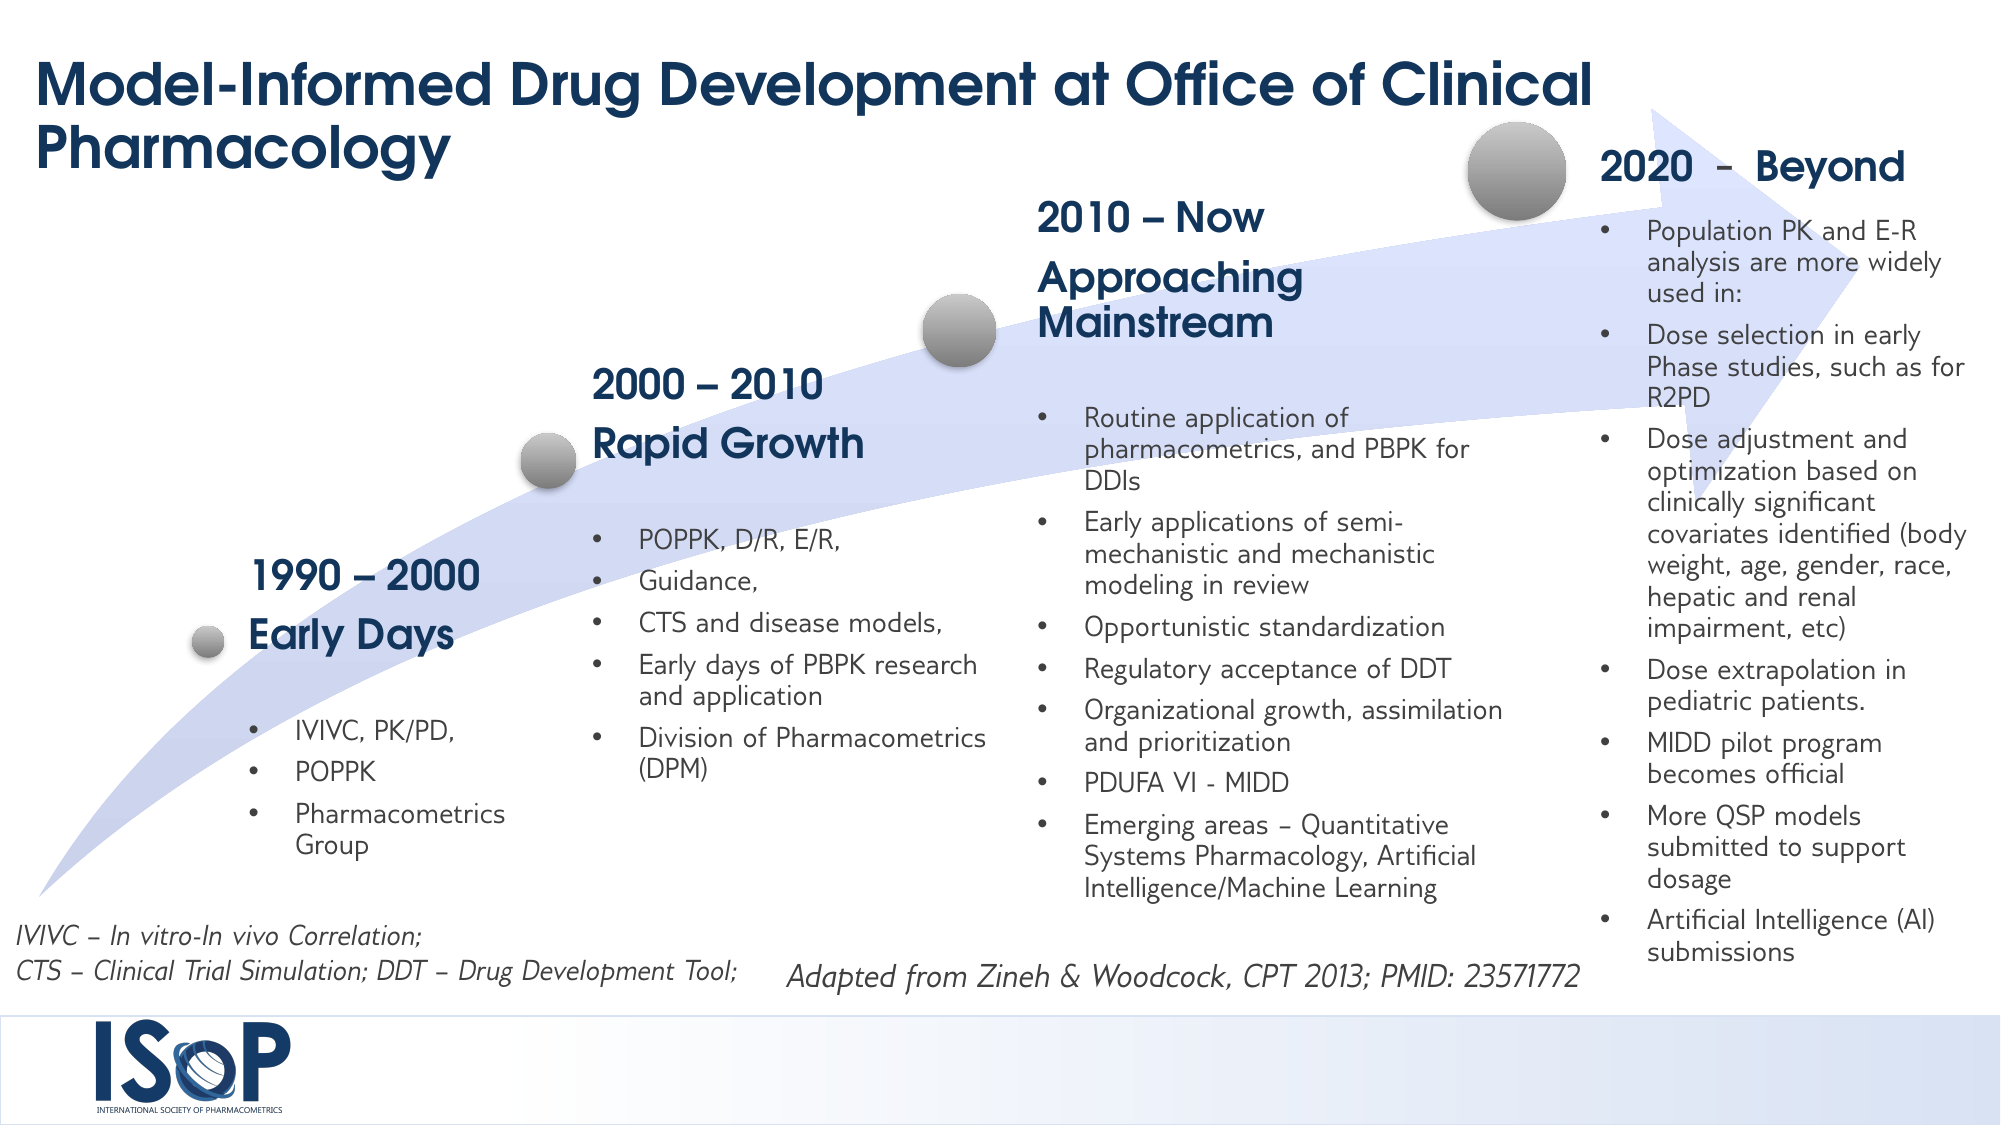

# Model-Informed Drug Development at Office of Clinical Pharmacology

2020 - Beyond
Population PK and E-R analysis are more widely used in:
Dose selection in early Phase studies, such as for R2PD
Dose adjustment and optimization based on clinically significant covariates identified (body weight, age, gender, race, hepatic and renal impairment, etc)
Dose extrapolation in pediatric patients.
MIDD pilot program becomes official
More QSP models submitted to support dosage
Artificial Intelligence (AI) submissions

2010 – Now
Approaching Mainstream

Routine application of pharmacometrics, and PBPK for DDIs
Early applications of semi-mechanistic and mechanistic modeling in review
Opportunistic standardization
Regulatory acceptance of DDT
Organizational growth, assimilation and prioritization
PDUFA VI - MIDD
Emerging areas – Quantitative Systems Pharmacology, Artificial Intelligence/Machine Learning

2000 – 2010
Rapid Growth

POPPK, D/R, E/R,
Guidance,
CTS and disease models,
Early days of PBPK research and application
Division of Pharmacometrics (DPM)

1990 – 2000
Early Days

IVIVC, PK/PD,
POPPK
Pharmacometrics Group

IVIVC – In vitro-In vivo Correlation;
CTS – Clinical Trial Simulation; DDT – Drug Development Tool;
Adapted from Zineh & Woodcock, CPT 2013; PMID: 23571772